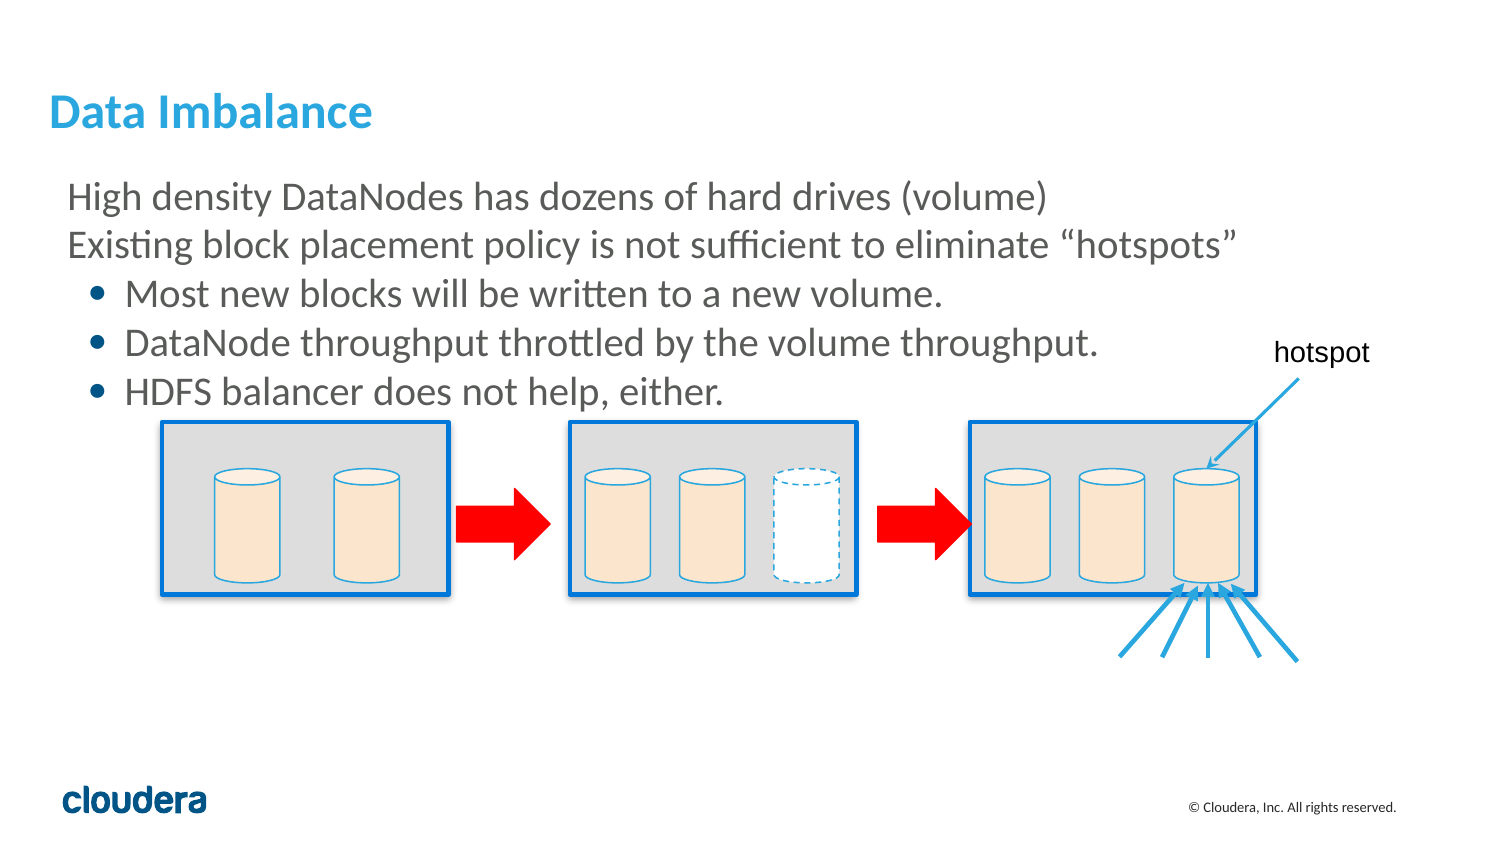

# Data Imbalance
High density DataNodes has dozens of hard drives (volume)
Existing block placement policy is not sufficient to eliminate “hotspots”
Most new blocks will be written to a new volume.
DataNode throughput throttled by the volume throughput.
HDFS balancer does not help, either.
hotspot

32